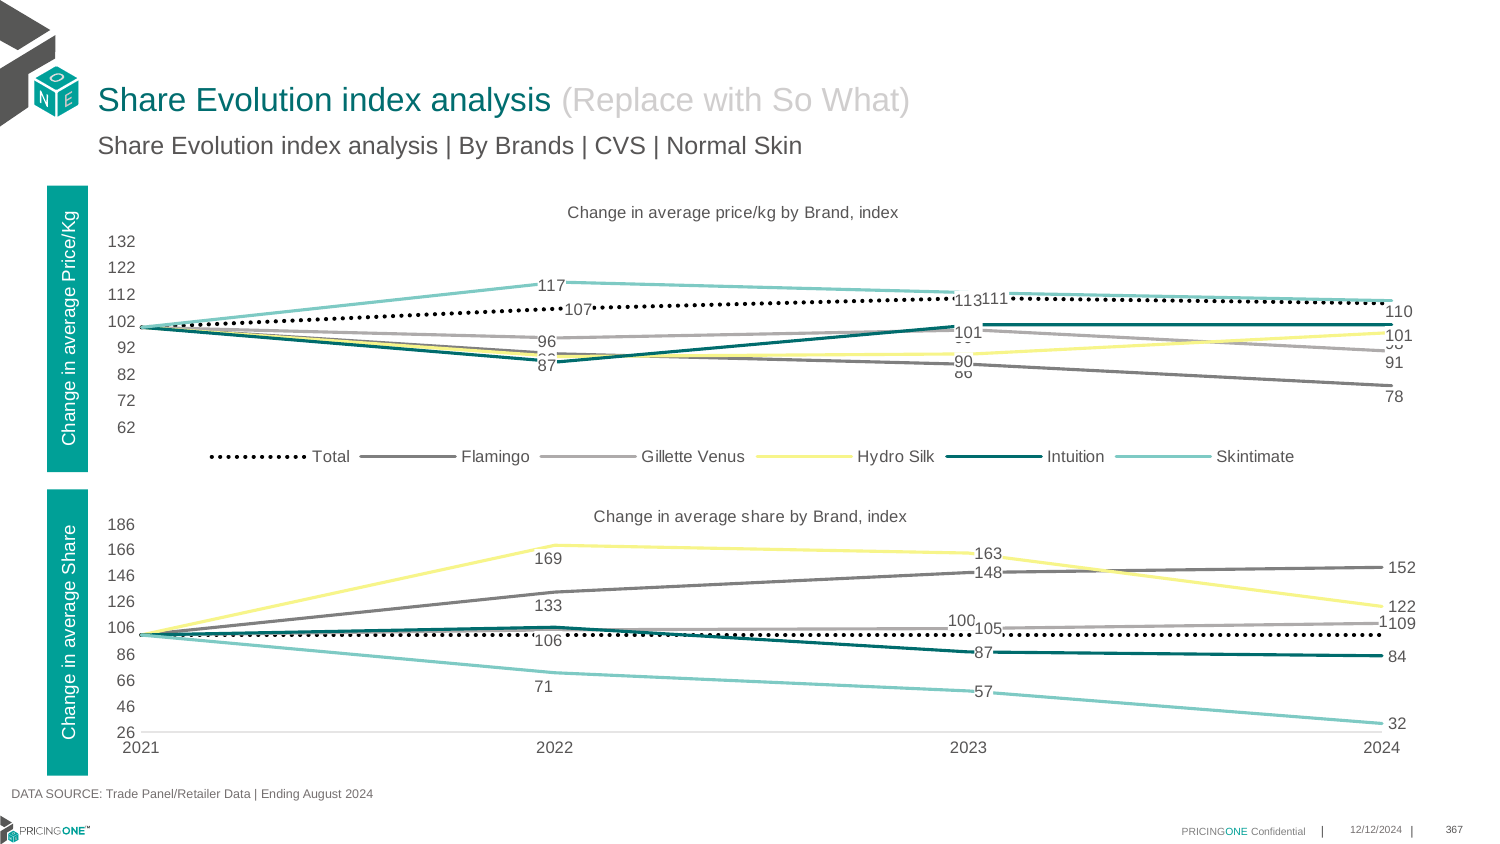

# Share Evolution index analysis (Replace with So What)
Share Evolution index analysis | By Brands | CVS | Normal Skin

### Chart: Change in average price/kg by Brand, index

| Category | Total | Flamingo | Gillette Venus | Hydro Silk | Intuition | Skintimate |
|---|---|---|---|---|---|---|
| 2021 | 100.0 | 100.0 | 100.0 | 100.0 | 100.0 | 100.0 |
| 2022 | 107.0 | 90.0 | 96.0 | 89.0 | 87.0 | 117.0 |
| 2023 | 111.0 | 86.0 | 99.0 | 90.0 | 101.0 | 113.0 |
| 2024 | 109.0 | 78.0 | 91.0 | 98.0 | 101.0 | 110.0 |
Change in average Price/Kg

### Chart: Change in average share by Brand, index

| Category | Total | Flamingo | Gillette Venus | Hydro Silk | Intuition | Skintimate |
|---|---|---|---|---|---|---|
| 2021 | 100.0 | 100.0 | 100.0 | 100.0 | 100.0 | 100.0 |
| 2022 | 100.0 | 133.0 | 104.0 | 169.0 | 106.0 | 71.0 |
| 2023 | 100.0 | 148.0 | 105.0 | 163.0 | 87.0 | 57.0 |
| 2024 | 100.0 | 152.0 | 109.0 | 122.0 | 84.0 | 32.0 |
Change in average Share
DATA SOURCE: Trade Panel/Retailer Data | Ending August 2024

12/12/2024
367